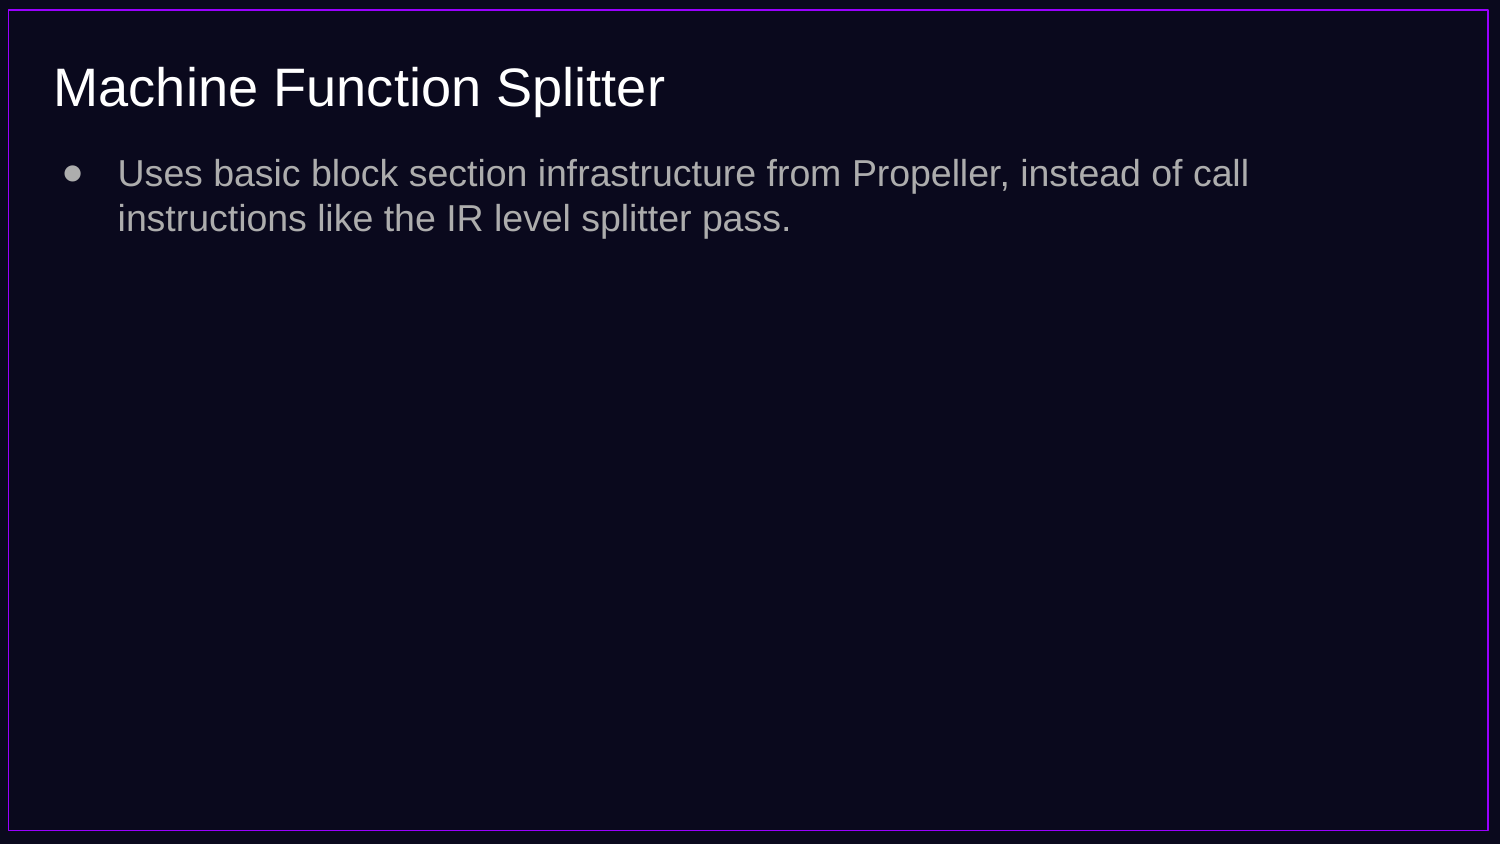

Machine Function Splitter
Uses basic block section infrastructure from Propeller, instead of call instructions like the IR level splitter pass.